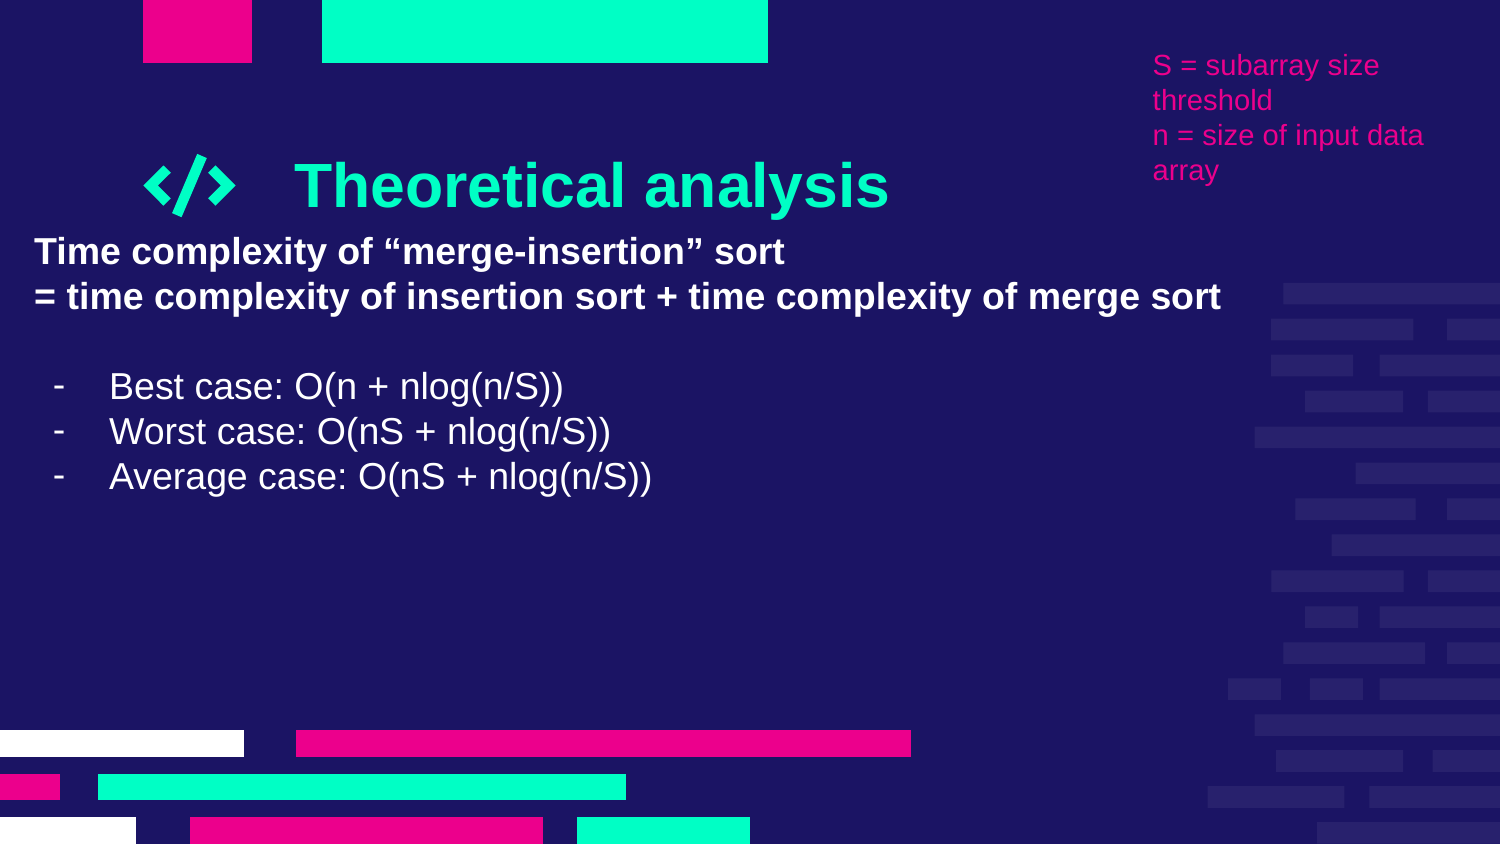

S = subarray size threshold
n = size of input data array
# Theoretical analysis
Time complexity of “merge-insertion” sort
= time complexity of insertion sort + time complexity of merge sort

Best case: O(n + nlog(n/S))
Worst case: O(nS + nlog(n/S))
Average case: O(nS + nlog(n/S))